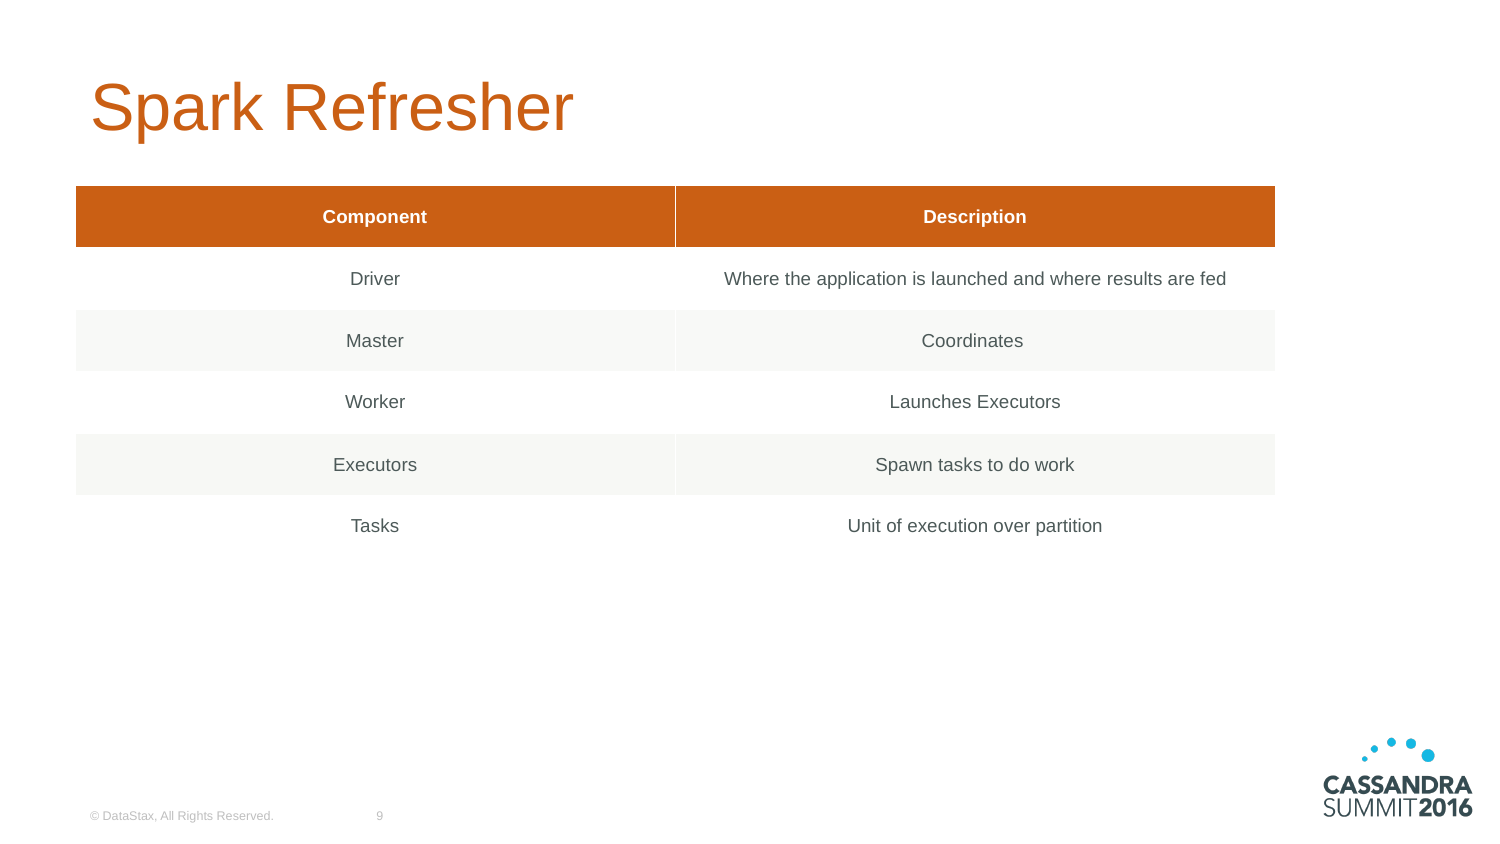

# Spark Refresher
| Component | Description |
| --- | --- |
| Driver | Where the application is launched and where results are fed |
| Master | Coordinates |
| Worker | Launches Executors |
| Executors | Spawn tasks to do work |
| Tasks | Unit of execution over partition |
© DataStax, All Rights Reserved.
9